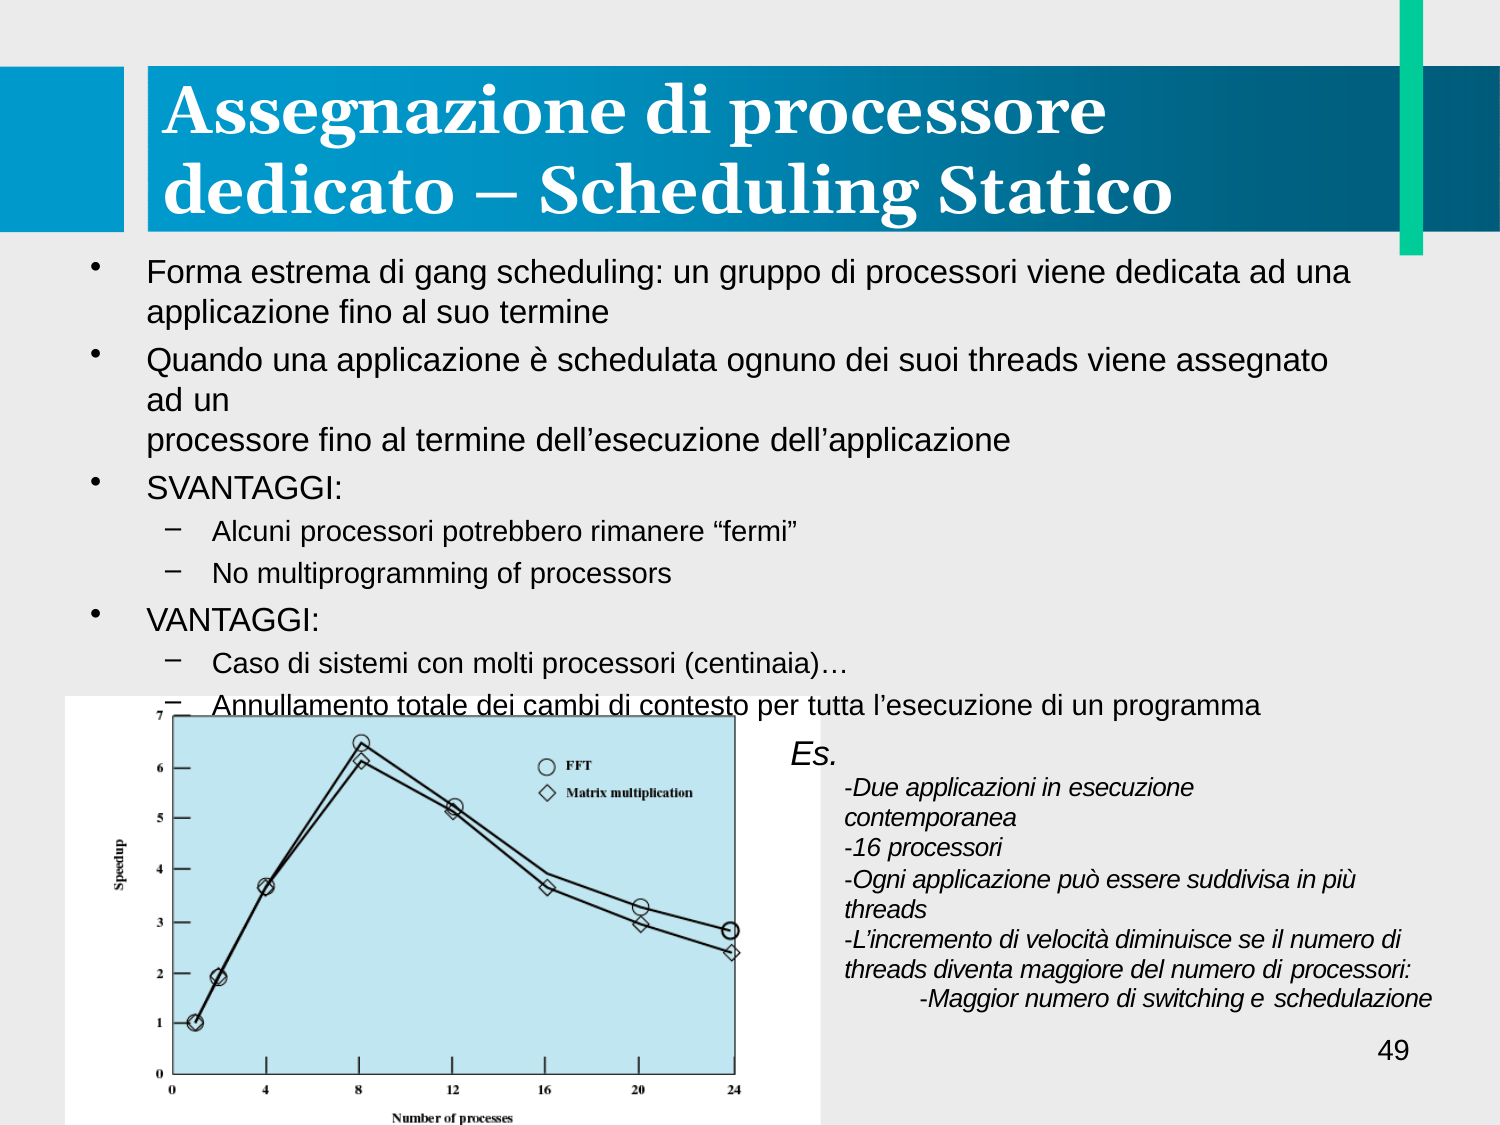

# Assegnazione di processore  dedicato – Scheduling Statico

Forma estrema di gang scheduling: un gruppo di processori viene dedicata ad una  applicazione fino al suo termine
Quando una applicazione è schedulata ognuno dei suoi threads viene assegnato ad un
processore fino al termine dell’esecuzione dell’applicazione
SVANTAGGI:
Alcuni processori potrebbero rimanere “fermi”
No multiprogramming of processors
VANTAGGI:
Caso di sistemi con molti processori (centinaia)…
Annullamento totale dei cambi di contesto per tutta l’esecuzione di un programma
Es.
-Due applicazioni in esecuzione contemporanea
-16 processori
-Ogni applicazione può essere suddivisa in più  threads
-L’incremento di velocità diminuisce se il numero di  threads diventa maggiore del numero di processori:
-Maggior numero di switching e schedulazione

49